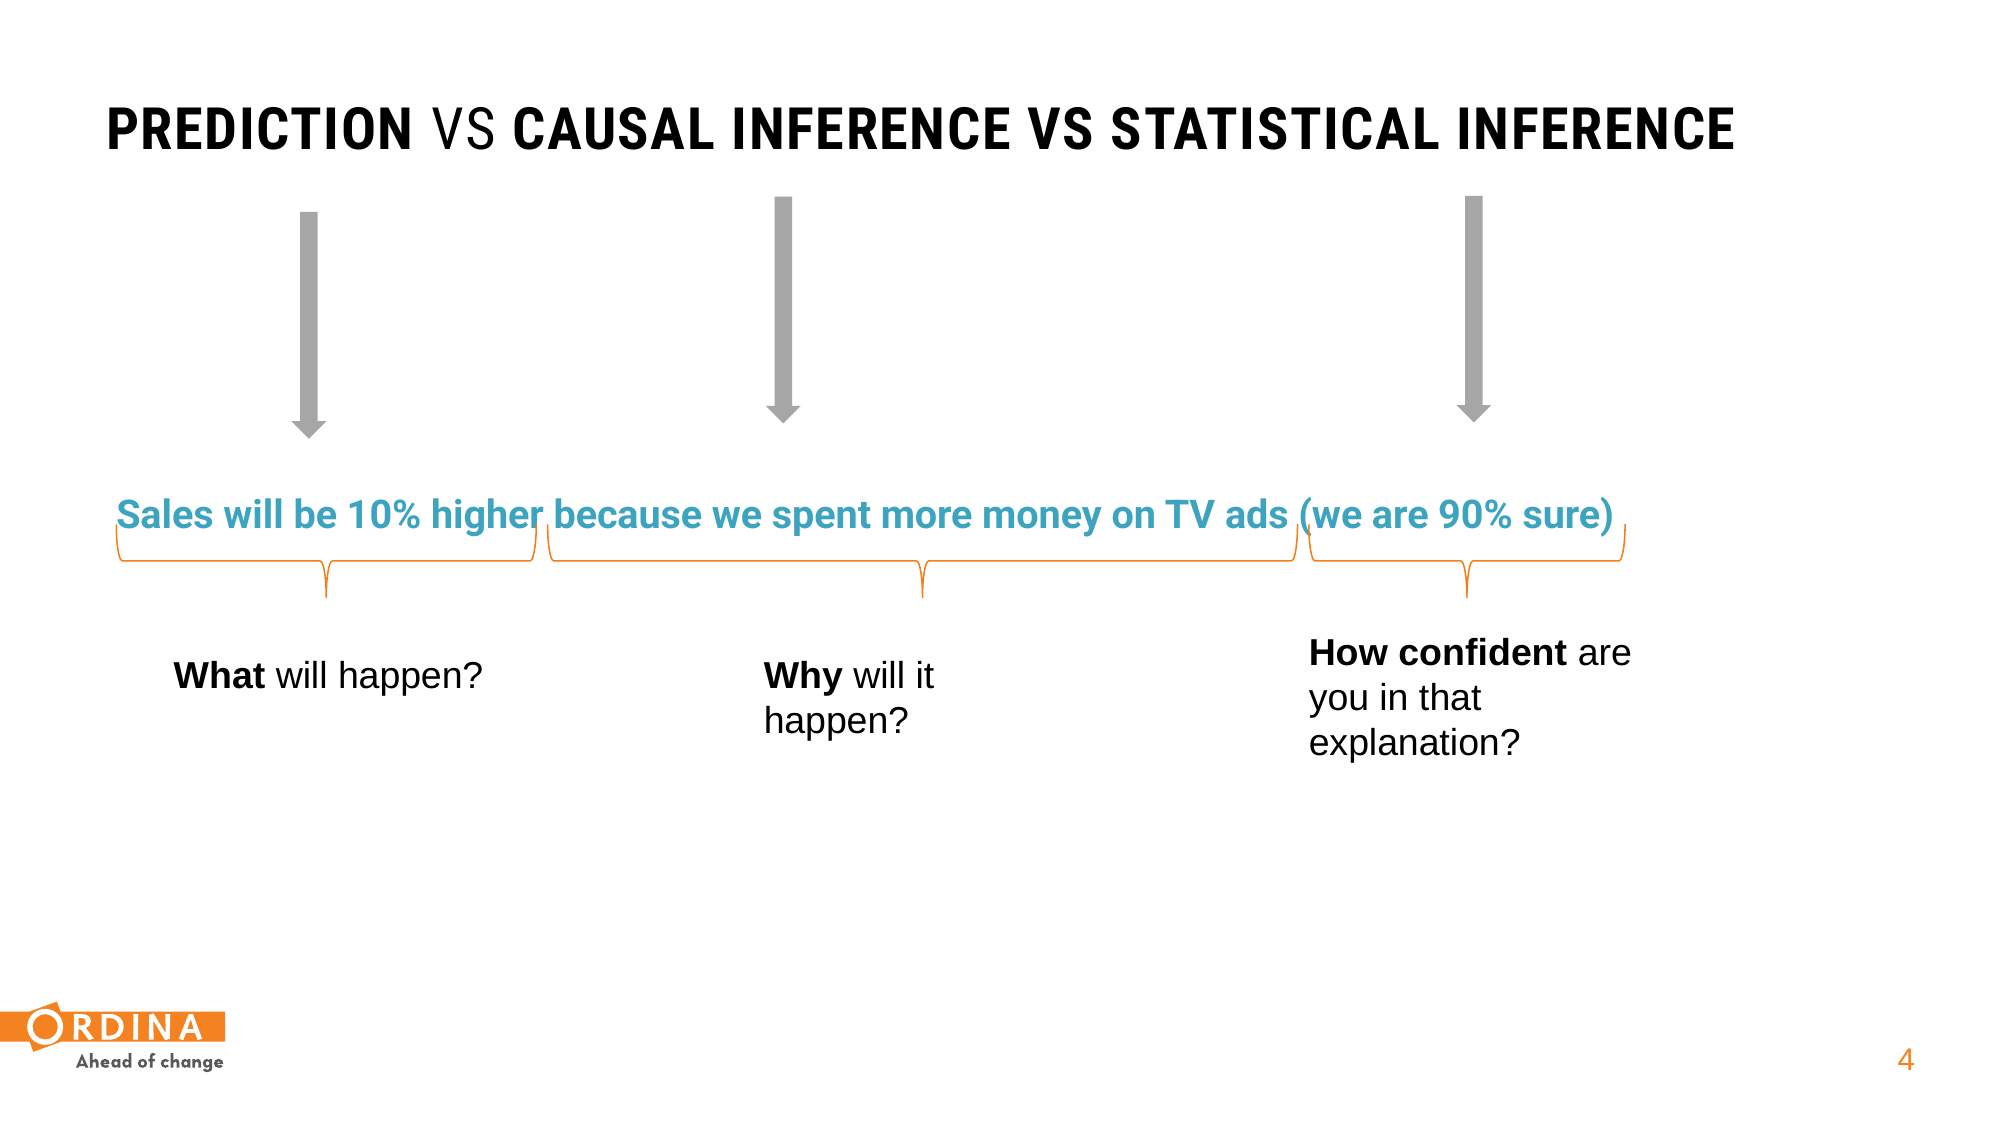

# Prediction vs causal inference vs statistical inference

Sales will be 10% higher because we spent more money on TV ads (we are 90% sure)

How confident are you in that explanation?
What will happen?
Why will it happen?
 4